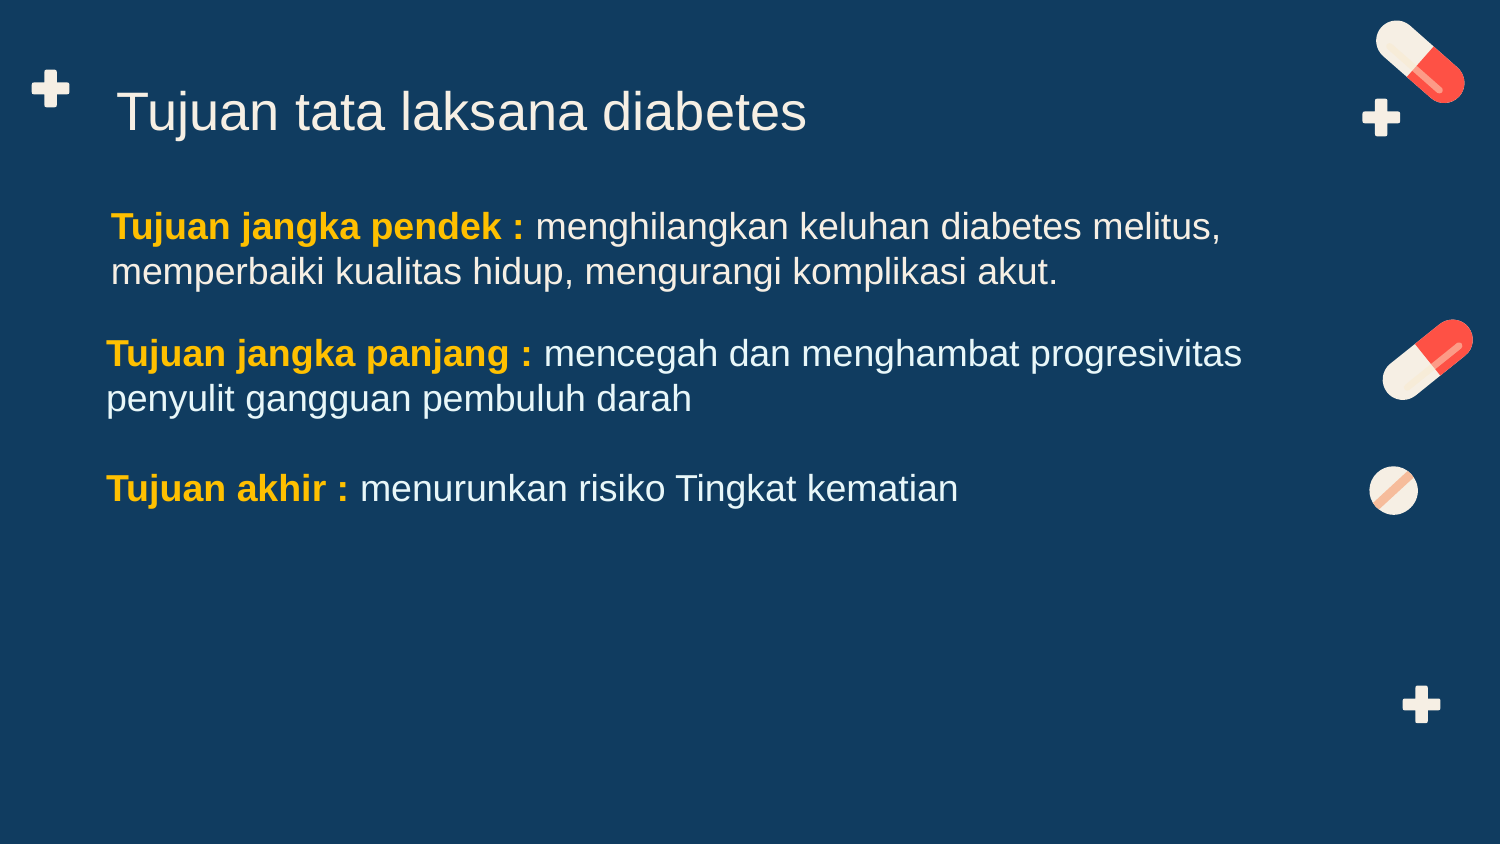

# Tujuan tata laksana diabetes
Tujuan jangka pendek : menghilangkan keluhan diabetes melitus, memperbaiki kualitas hidup, mengurangi komplikasi akut.

Tujuan jangka panjang : mencegah dan menghambat progresivitas penyulit gangguan pembuluh darah

Tujuan akhir : menurunkan risiko Tingkat kematian